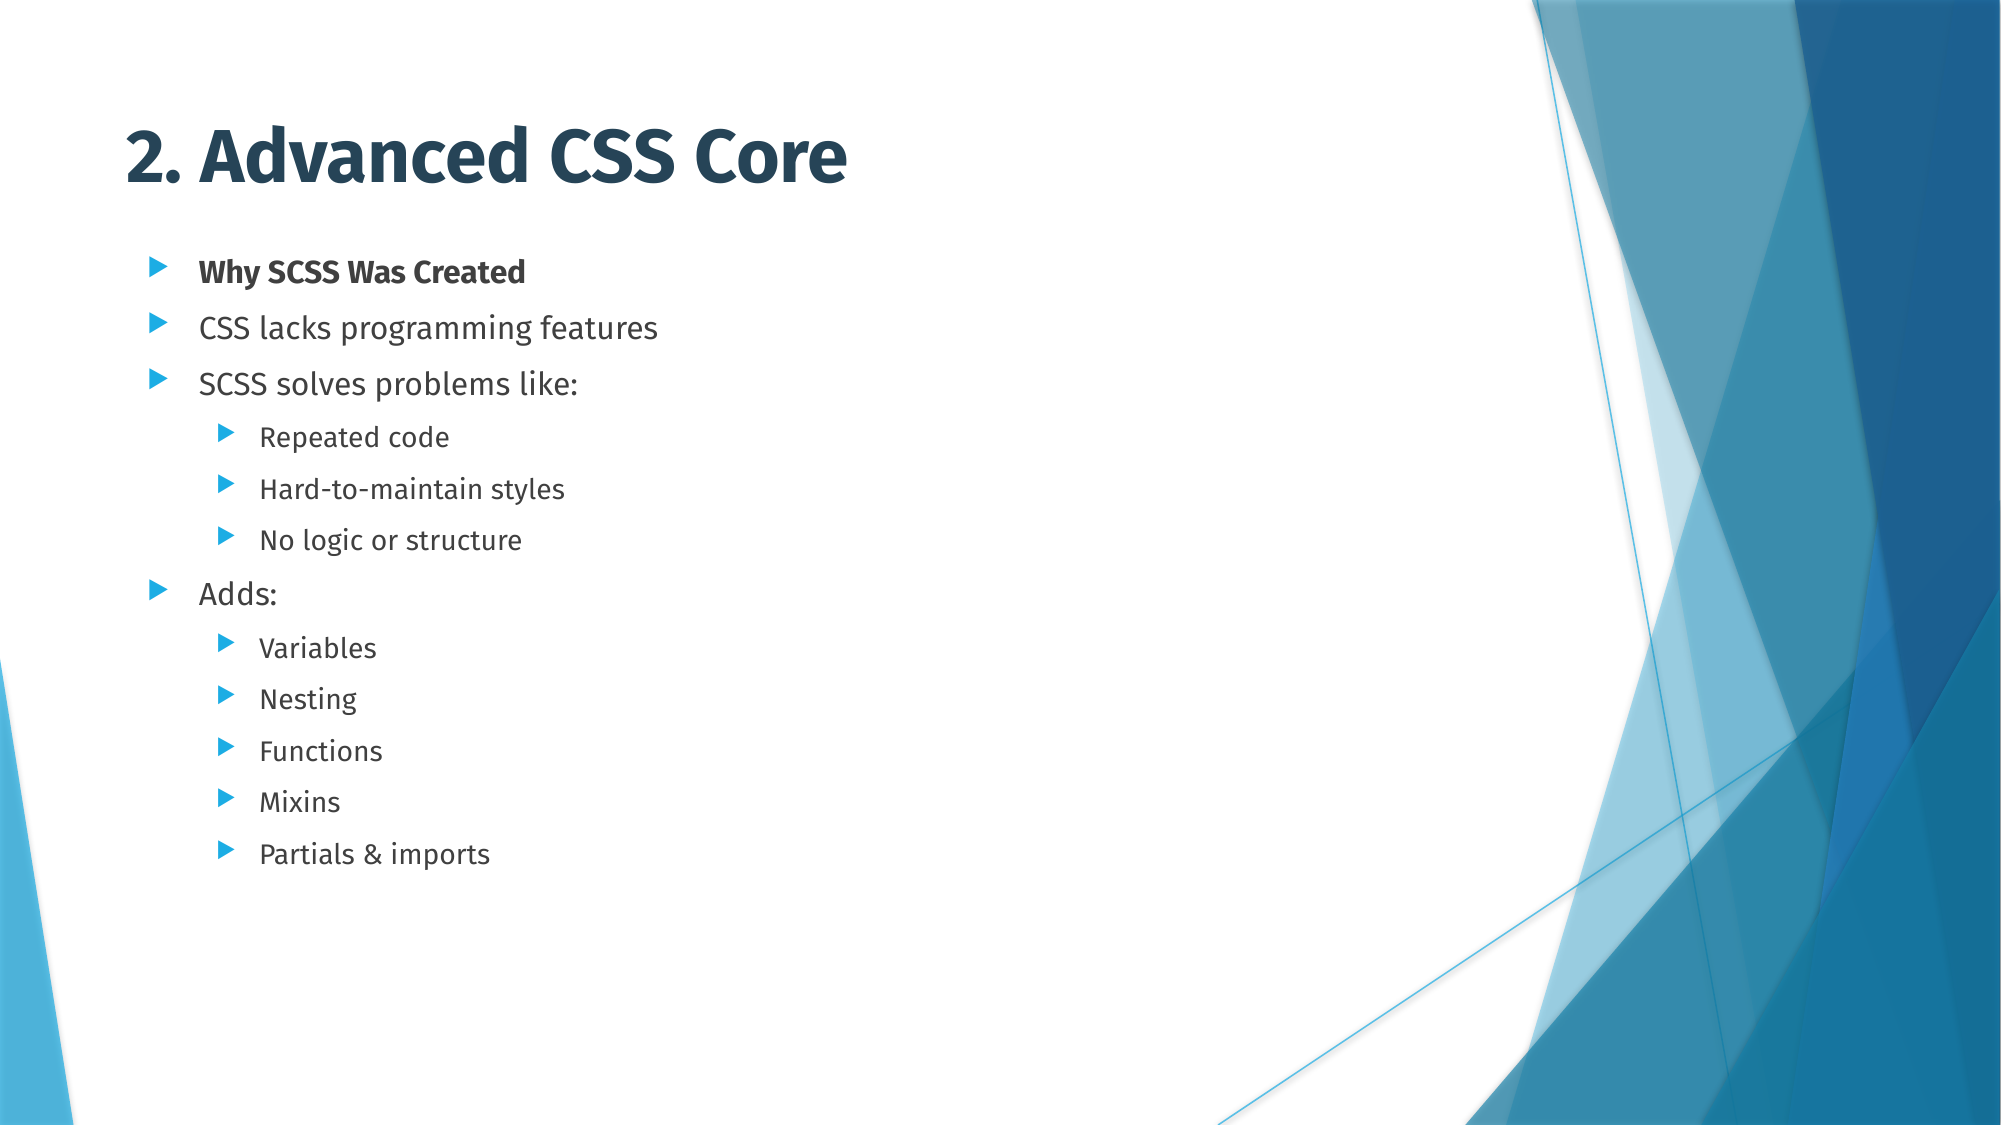

# 2. Advanced CSS Core
Why SCSS Was Created
CSS lacks programming features
SCSS solves problems like:
Repeated code
Hard-to-maintain styles
No logic or structure
Adds:
Variables
Nesting
Functions
Mixins
Partials & imports